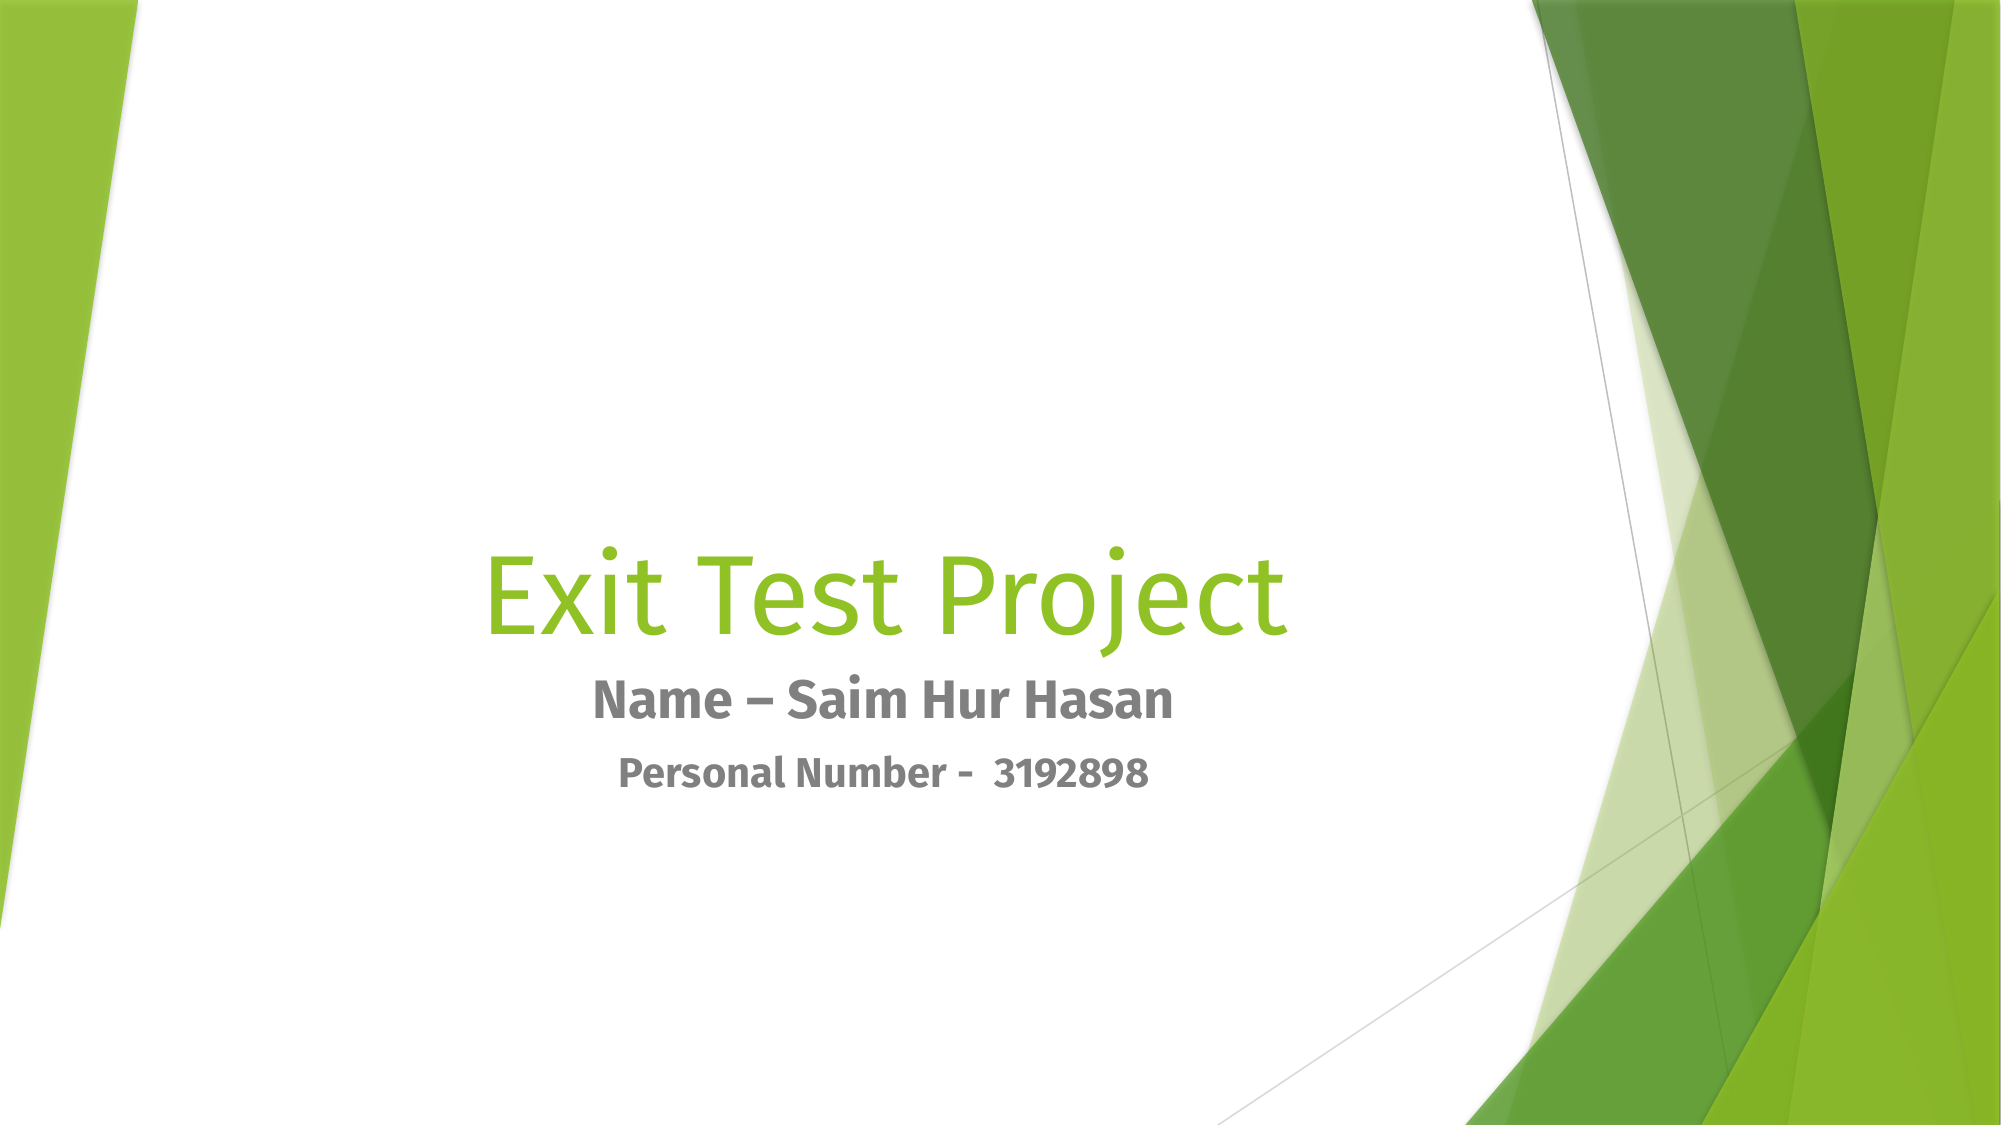

# Exit Test Project
Name – Saim Hur Hasan
Personal Number -  3192898